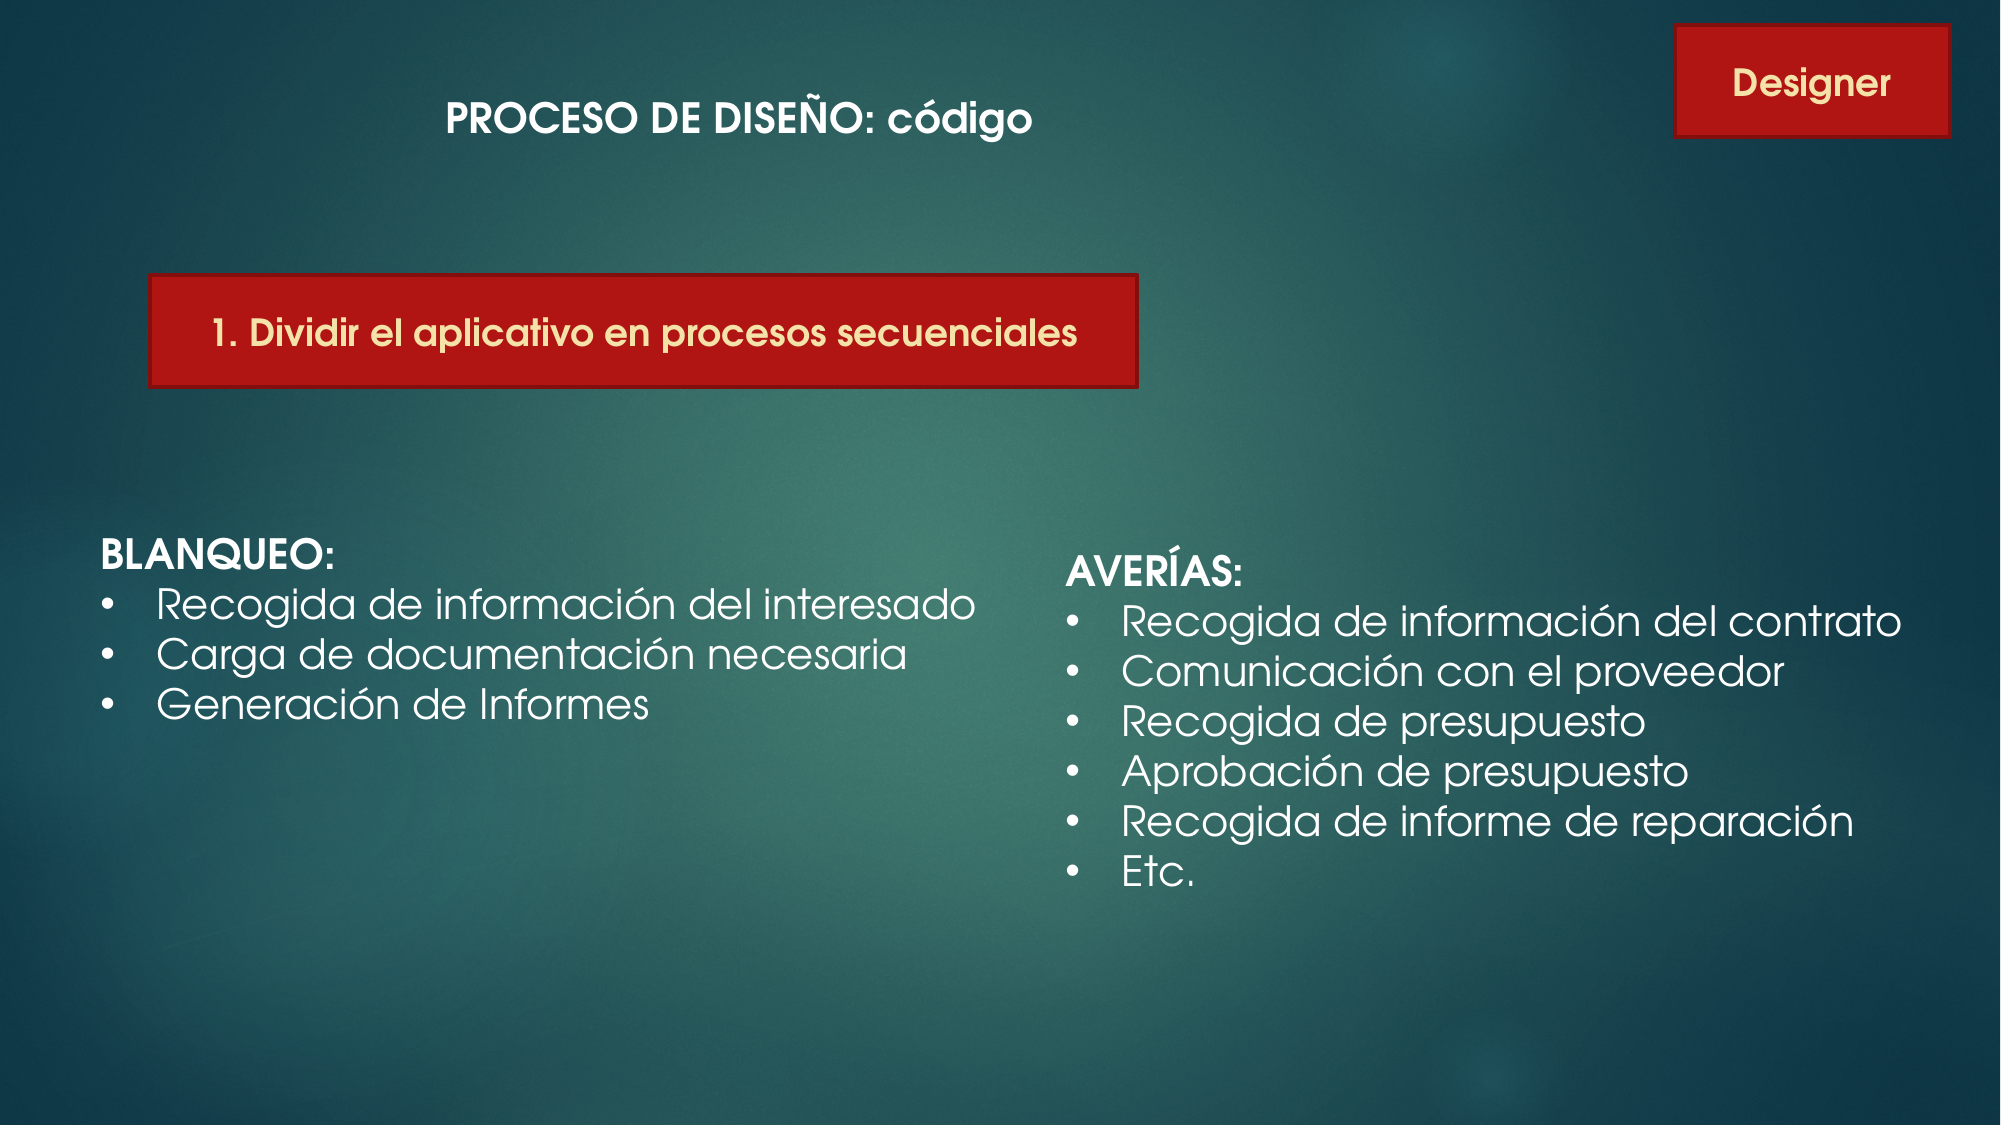

Designer
PROCESO DE DISEÑO: código
1. Dividir el aplicativo en procesos secuenciales
BLANQUEO:
Recogida de información del interesado
Carga de documentación necesaria
Generación de Informes
AVERÍAS:
Recogida de información del contrato
Comunicación con el proveedor
Recogida de presupuesto
Aprobación de presupuesto
Recogida de informe de reparación
Etc.